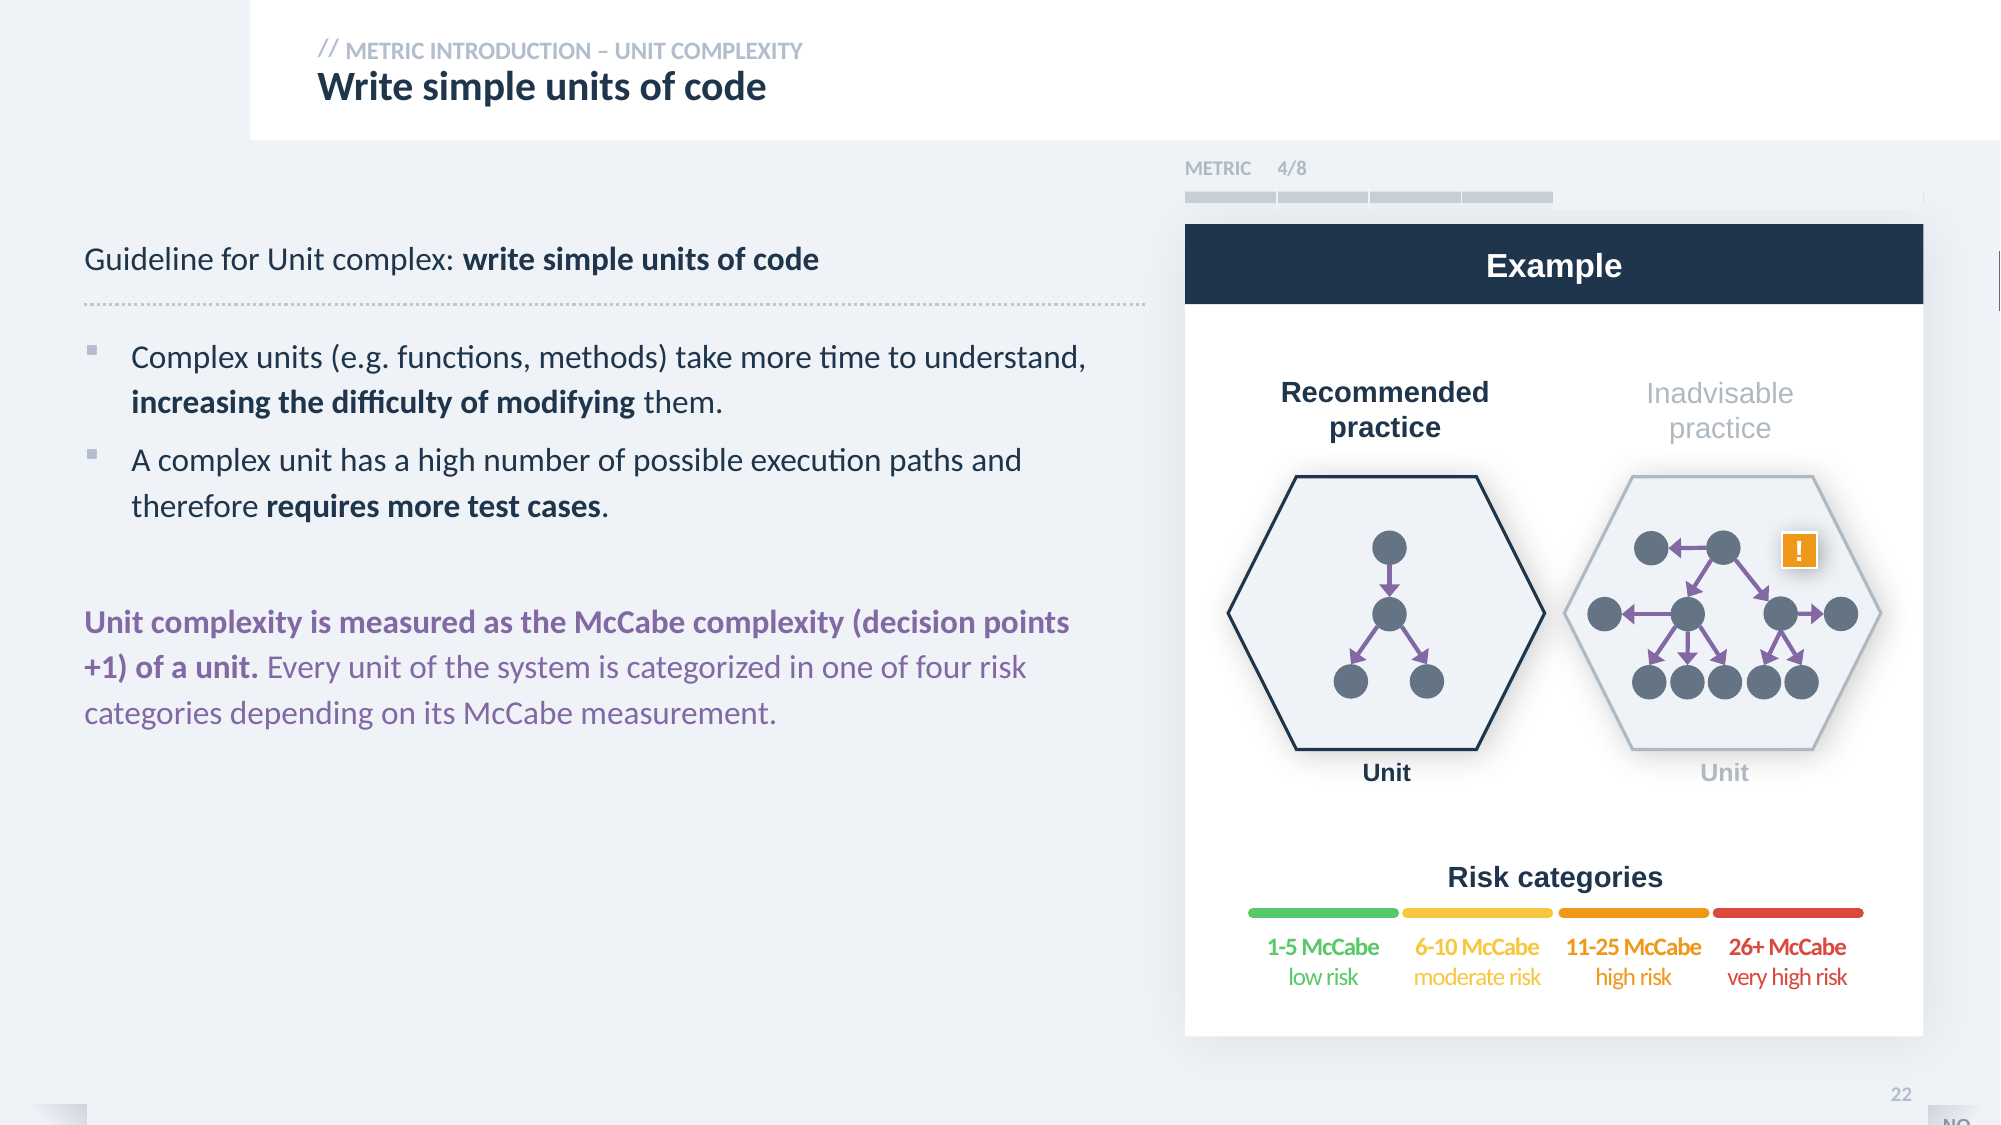

METRIC INTRODUCTION – UNIT COMPLEXITY
# Write simple units of code
| METRIC | 4/8 |  |  |  |  |  |  |
| --- | --- | --- | --- | --- | --- | --- | --- |

Example
Guideline for Unit complex: write simple units of code
Complex units (e.g. functions, methods) take more time to understand, increasing the difficulty of modifying them.
A complex unit has a high number of possible execution paths and therefore requires more test cases.

Unit complexity is measured as the McCabe complexity (decision points +1) of a unit. Every unit of the system is categorized in one of four risk categories depending on its McCabe measurement.

Recommended
practice
Inadvisable
practice

!

Unit
Unit
Risk categories
1-5 McCabe
low risk
6-10 McCabe
moderate risk
11-25 McCabe
high risk
26+ McCabe
very high risk
22